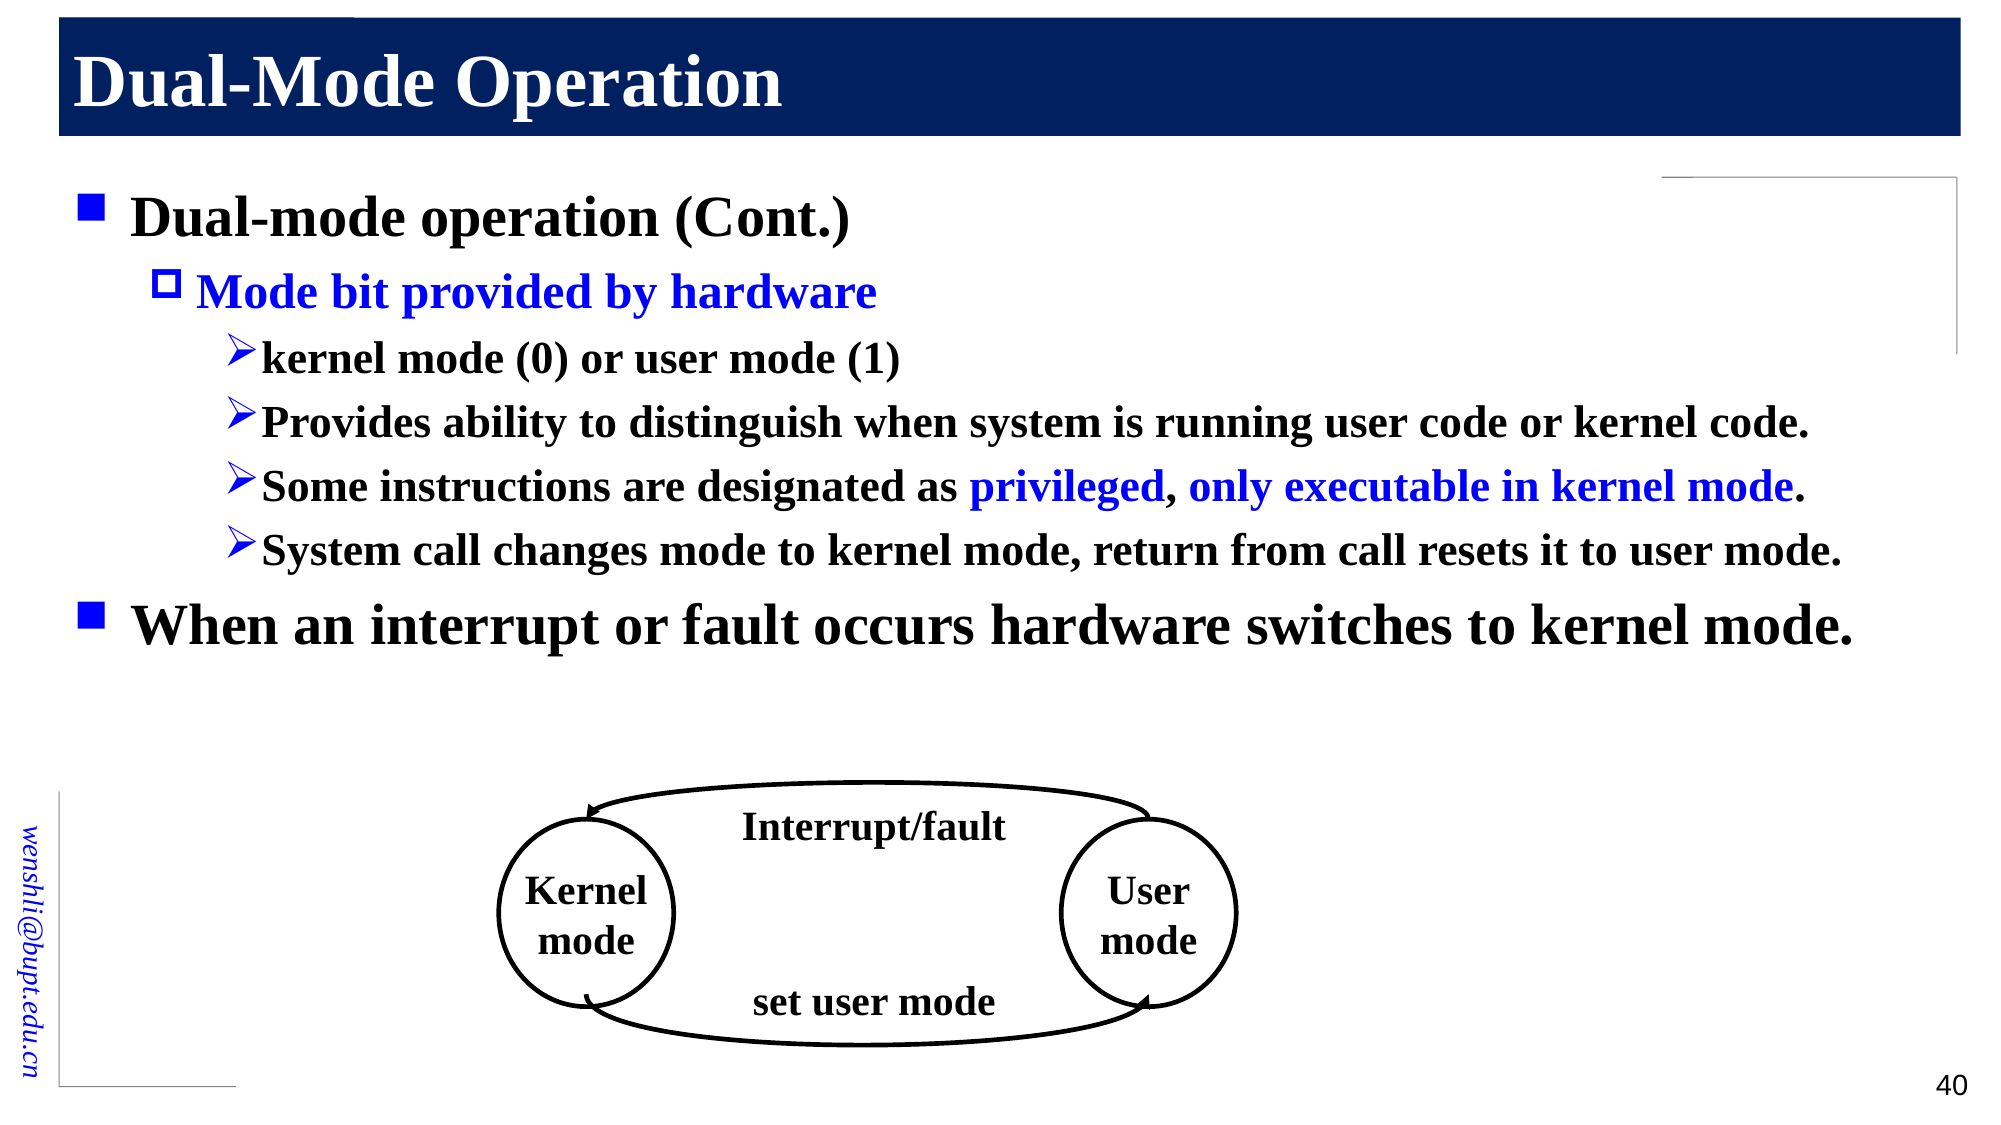

# Dual-Mode Operation
Dual-mode operation (Cont.)
Mode bit provided by hardware
kernel mode (0) or user mode (1)
Provides ability to distinguish when system is running user code or kernel code.
Some instructions are designated as privileged, only executable in kernel mode.
System call changes mode to kernel mode, return from call resets it to user mode.
When an interrupt or fault occurs hardware switches to kernel mode.
Interrupt/fault
Kernel
mode
User
mode
set user mode
40